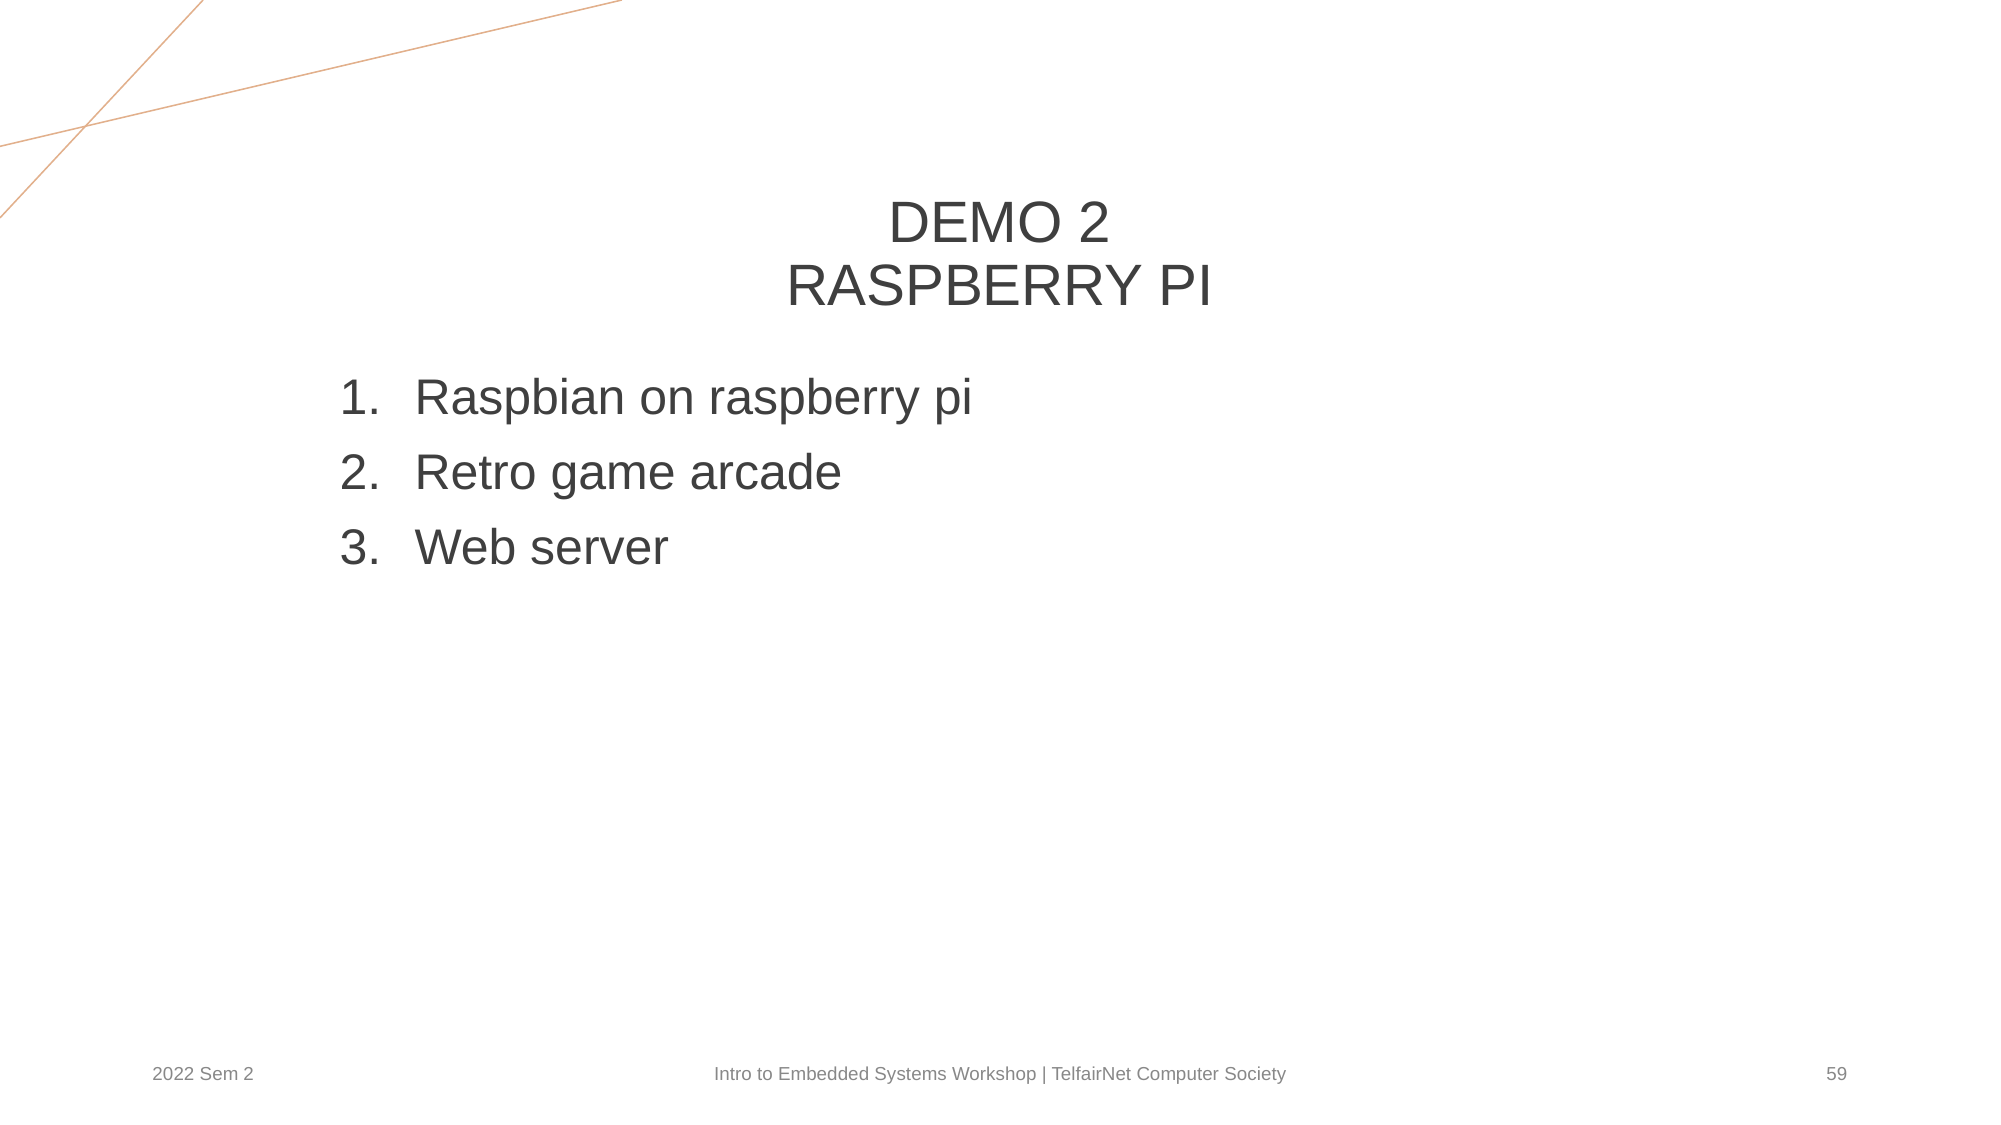

# DEMO 2 RASPBERRY PI
Raspbian on raspberry pi
Retro game arcade
Web server
2022 Sem 2
Intro to Embedded Systems Workshop | TelfairNet Computer Society
59